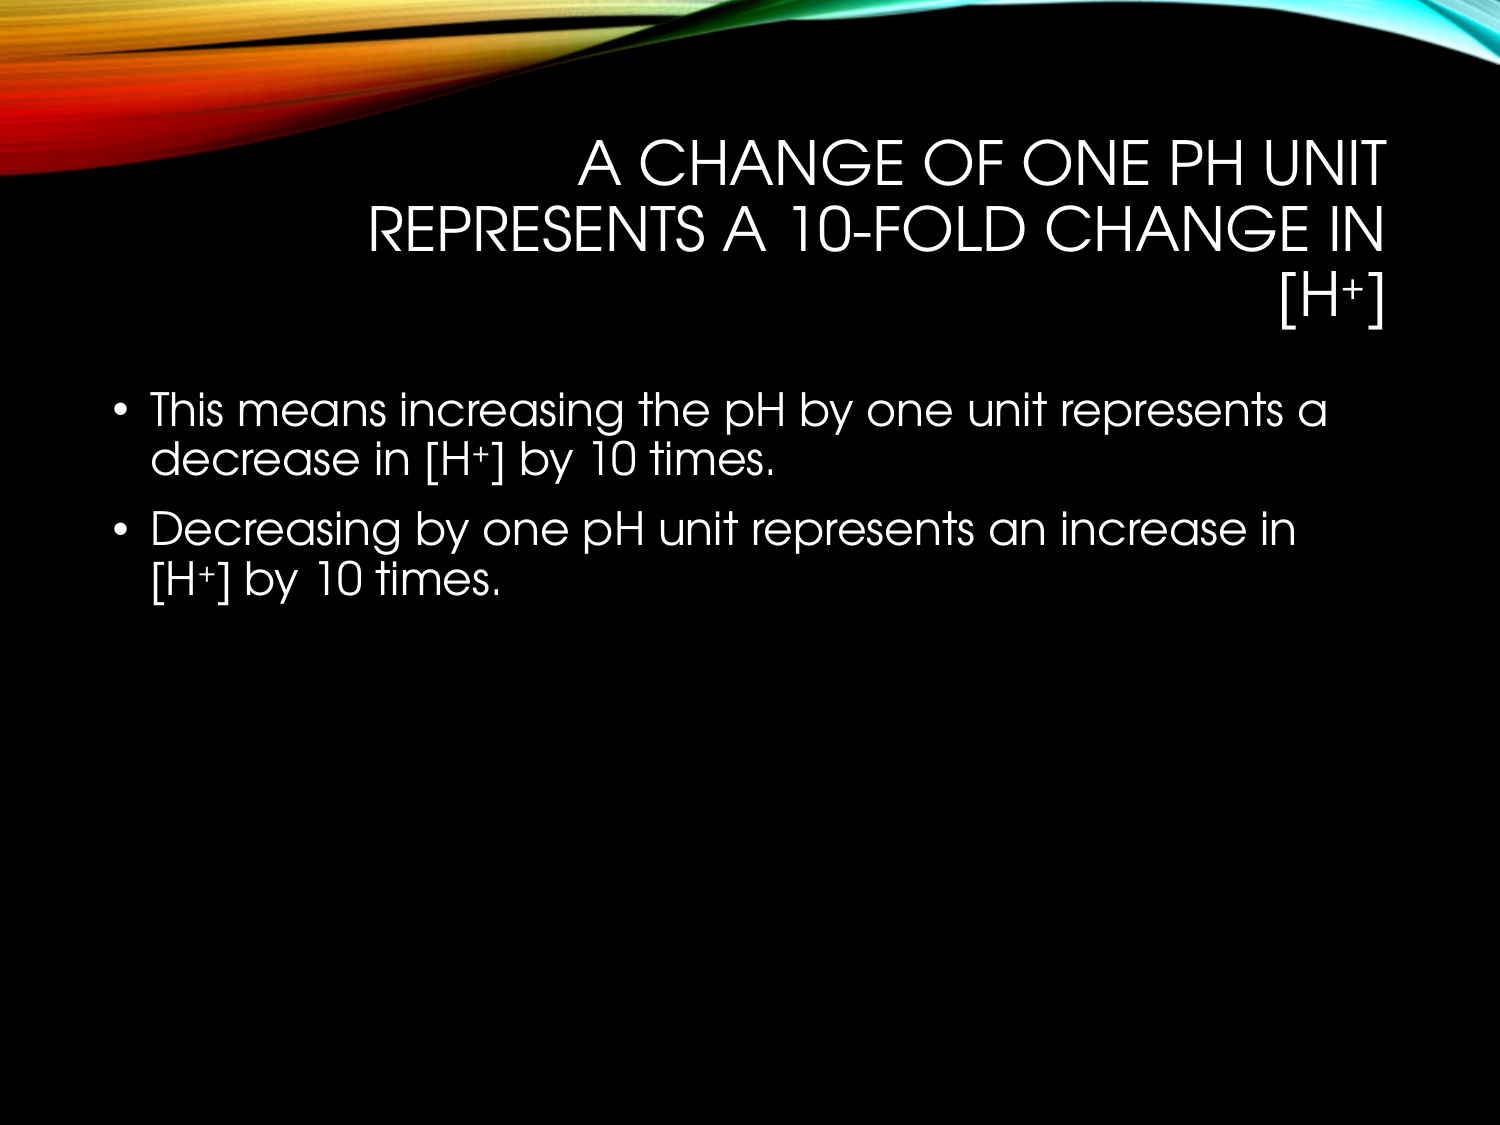

# A change of one pH unit represents a 10-fold change in [H+]
This means increasing the pH by one unit represents a decrease in [H+] by 10 times.
Decreasing by one pH unit represents an increase in [H+] by 10 times.